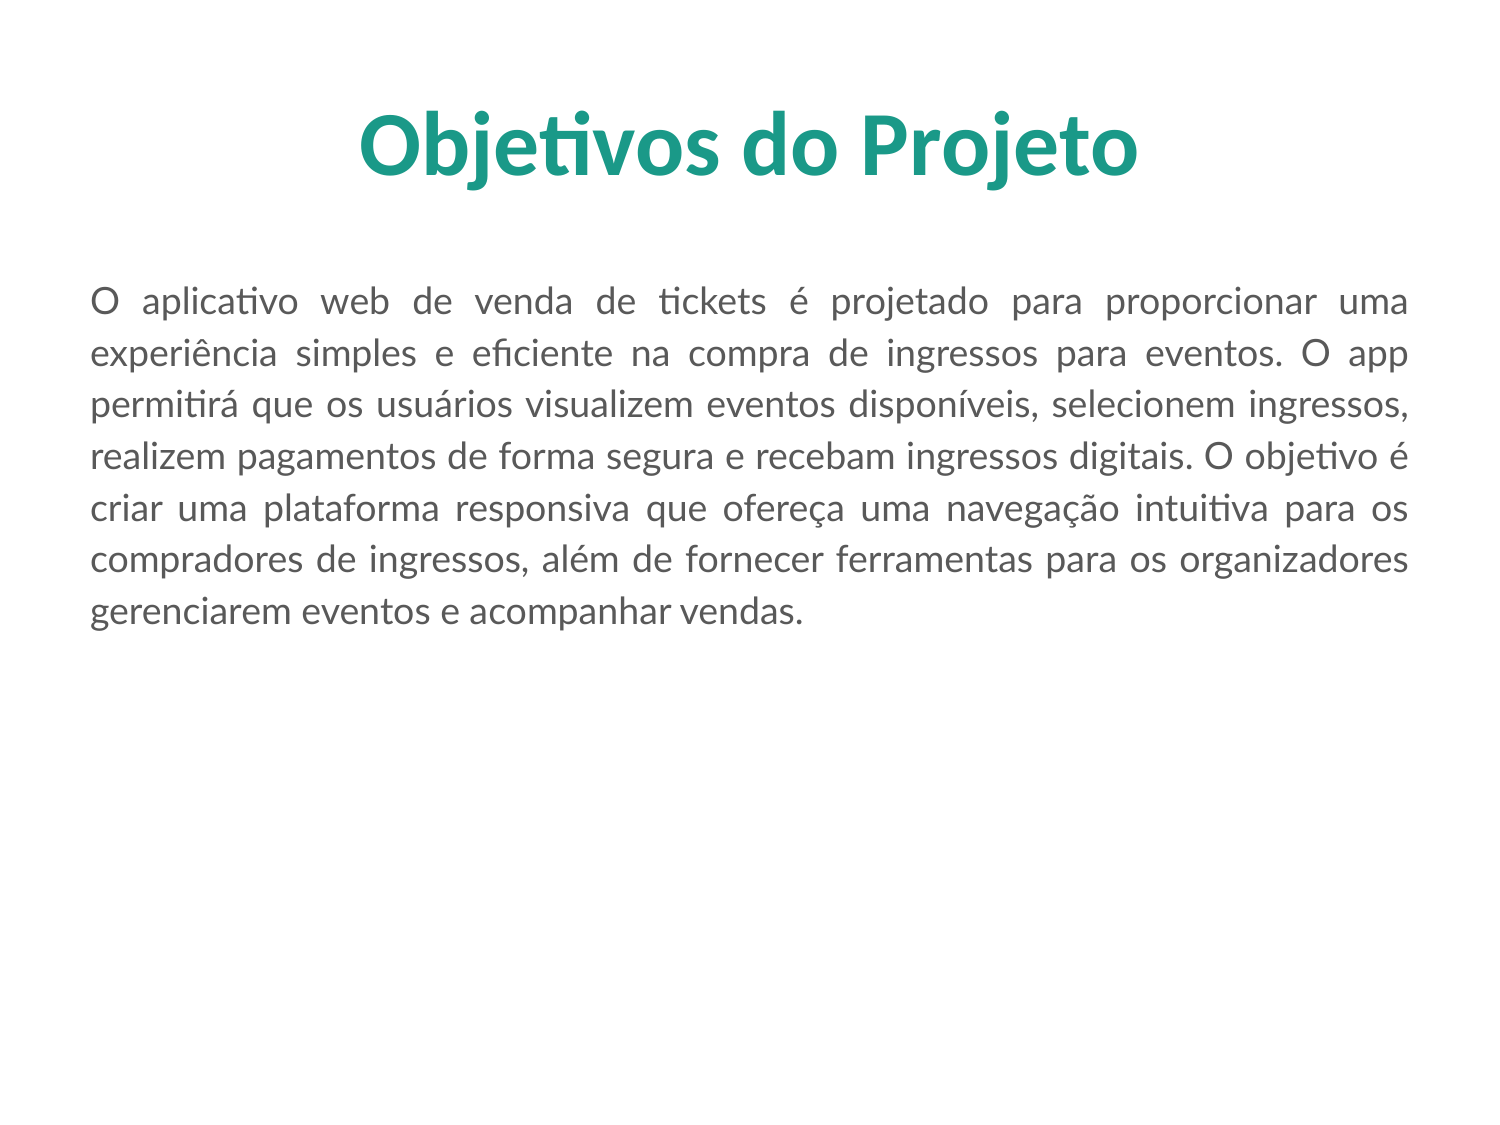

# Objetivos do Projeto
O aplicativo web de venda de tickets é projetado para proporcionar uma experiência simples e eficiente na compra de ingressos para eventos. O app permitirá que os usuários visualizem eventos disponíveis, selecionem ingressos, realizem pagamentos de forma segura e recebam ingressos digitais. O objetivo é criar uma plataforma responsiva que ofereça uma navegação intuitiva para os compradores de ingressos, além de fornecer ferramentas para os organizadores gerenciarem eventos e acompanhar vendas.